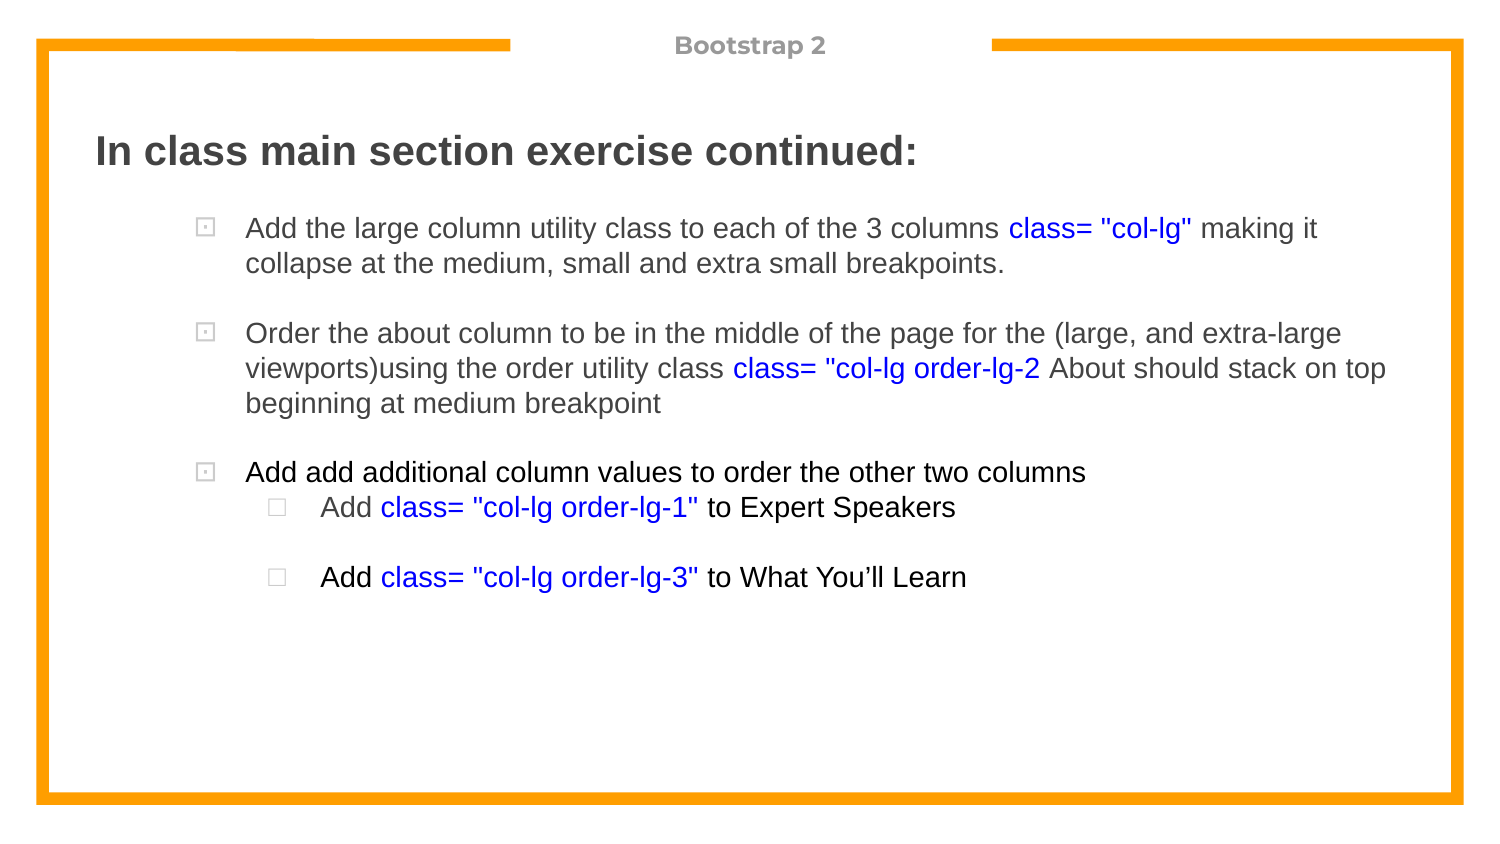

# Bootstrap 2
In class main section exercise continued:

Add the large column utility class to each of the 3 columns class= "col-lg" making it collapse at the medium, small and extra small breakpoints.

Order the about column to be in the middle of the page for the (large, and extra-large viewports)using the order utility class class= "col-lg order-lg-2 About should stack on top beginning at medium breakpoint

Add add additional column values to order the other two columns
Add class= "col-lg order-lg-1" to Expert Speakers

Add class= "col-lg order-lg-3" to What You’ll Learn